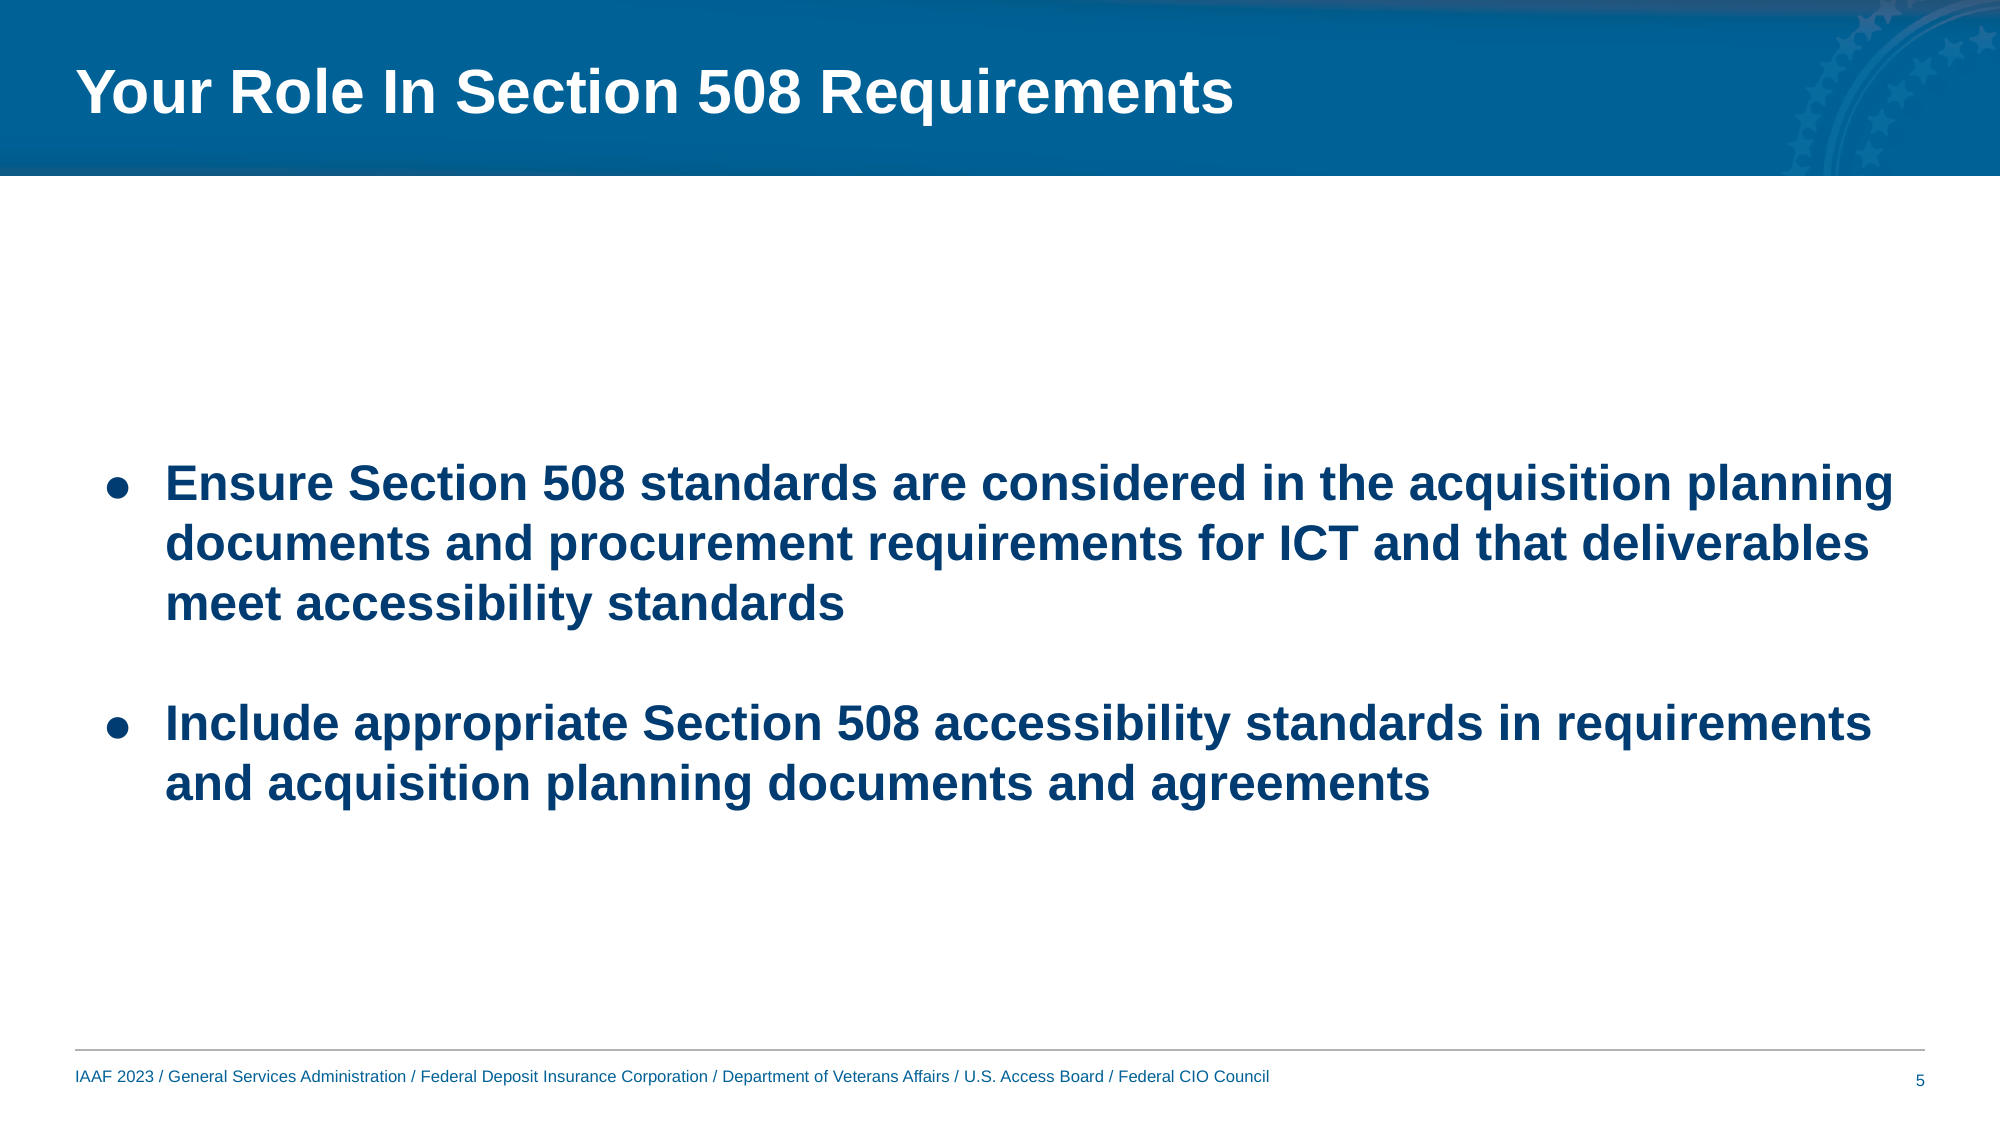

# Your Role In Section 508 Requirements
Ensure Section 508 standards are considered in the acquisition planning documents and procurement requirements for ICT and that deliverables meet accessibility standards

Include appropriate Section 508 accessibility standards in requirements and acquisition planning documents and agreements
5